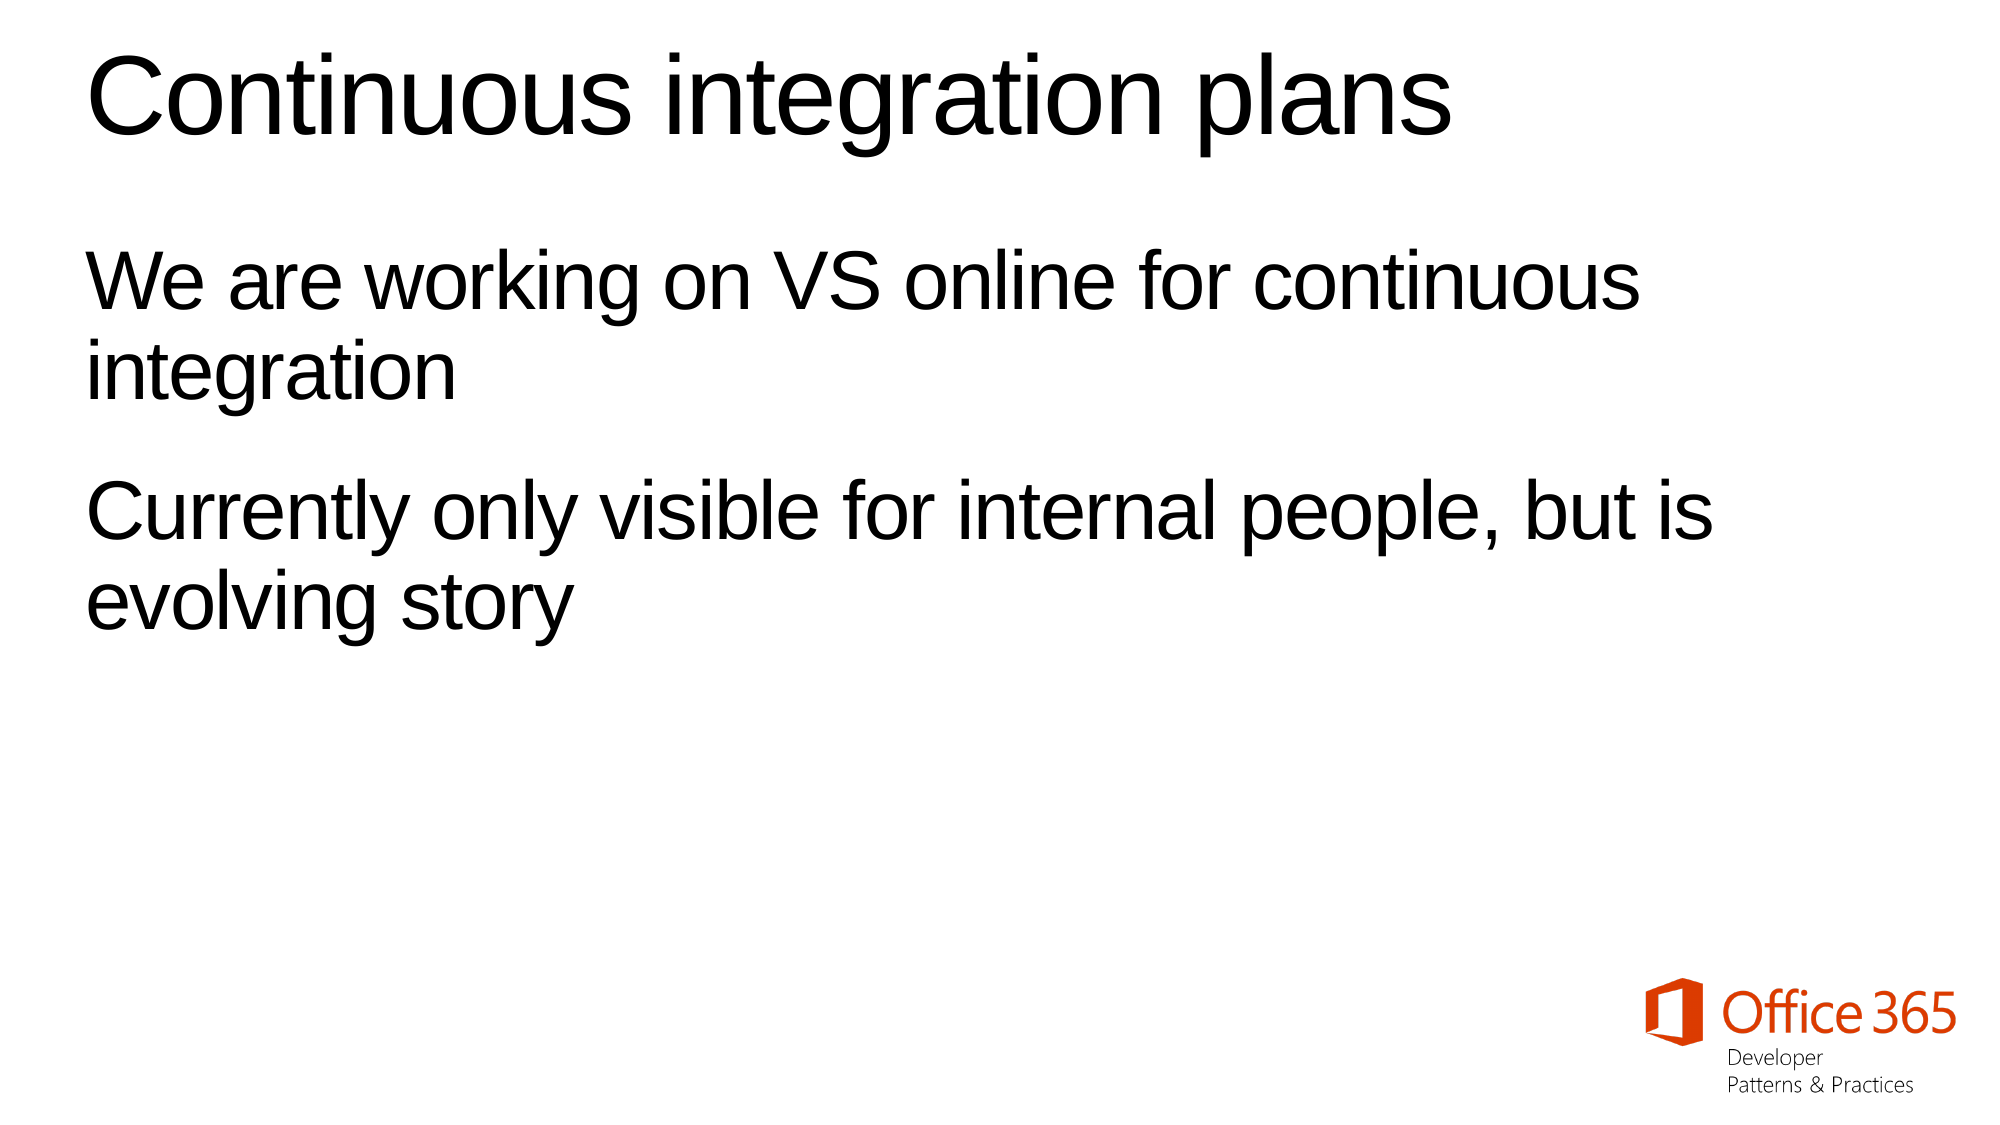

# Continuous integration plans
We are working on VS online for continuous integration
Currently only visible for internal people, but is evolving story